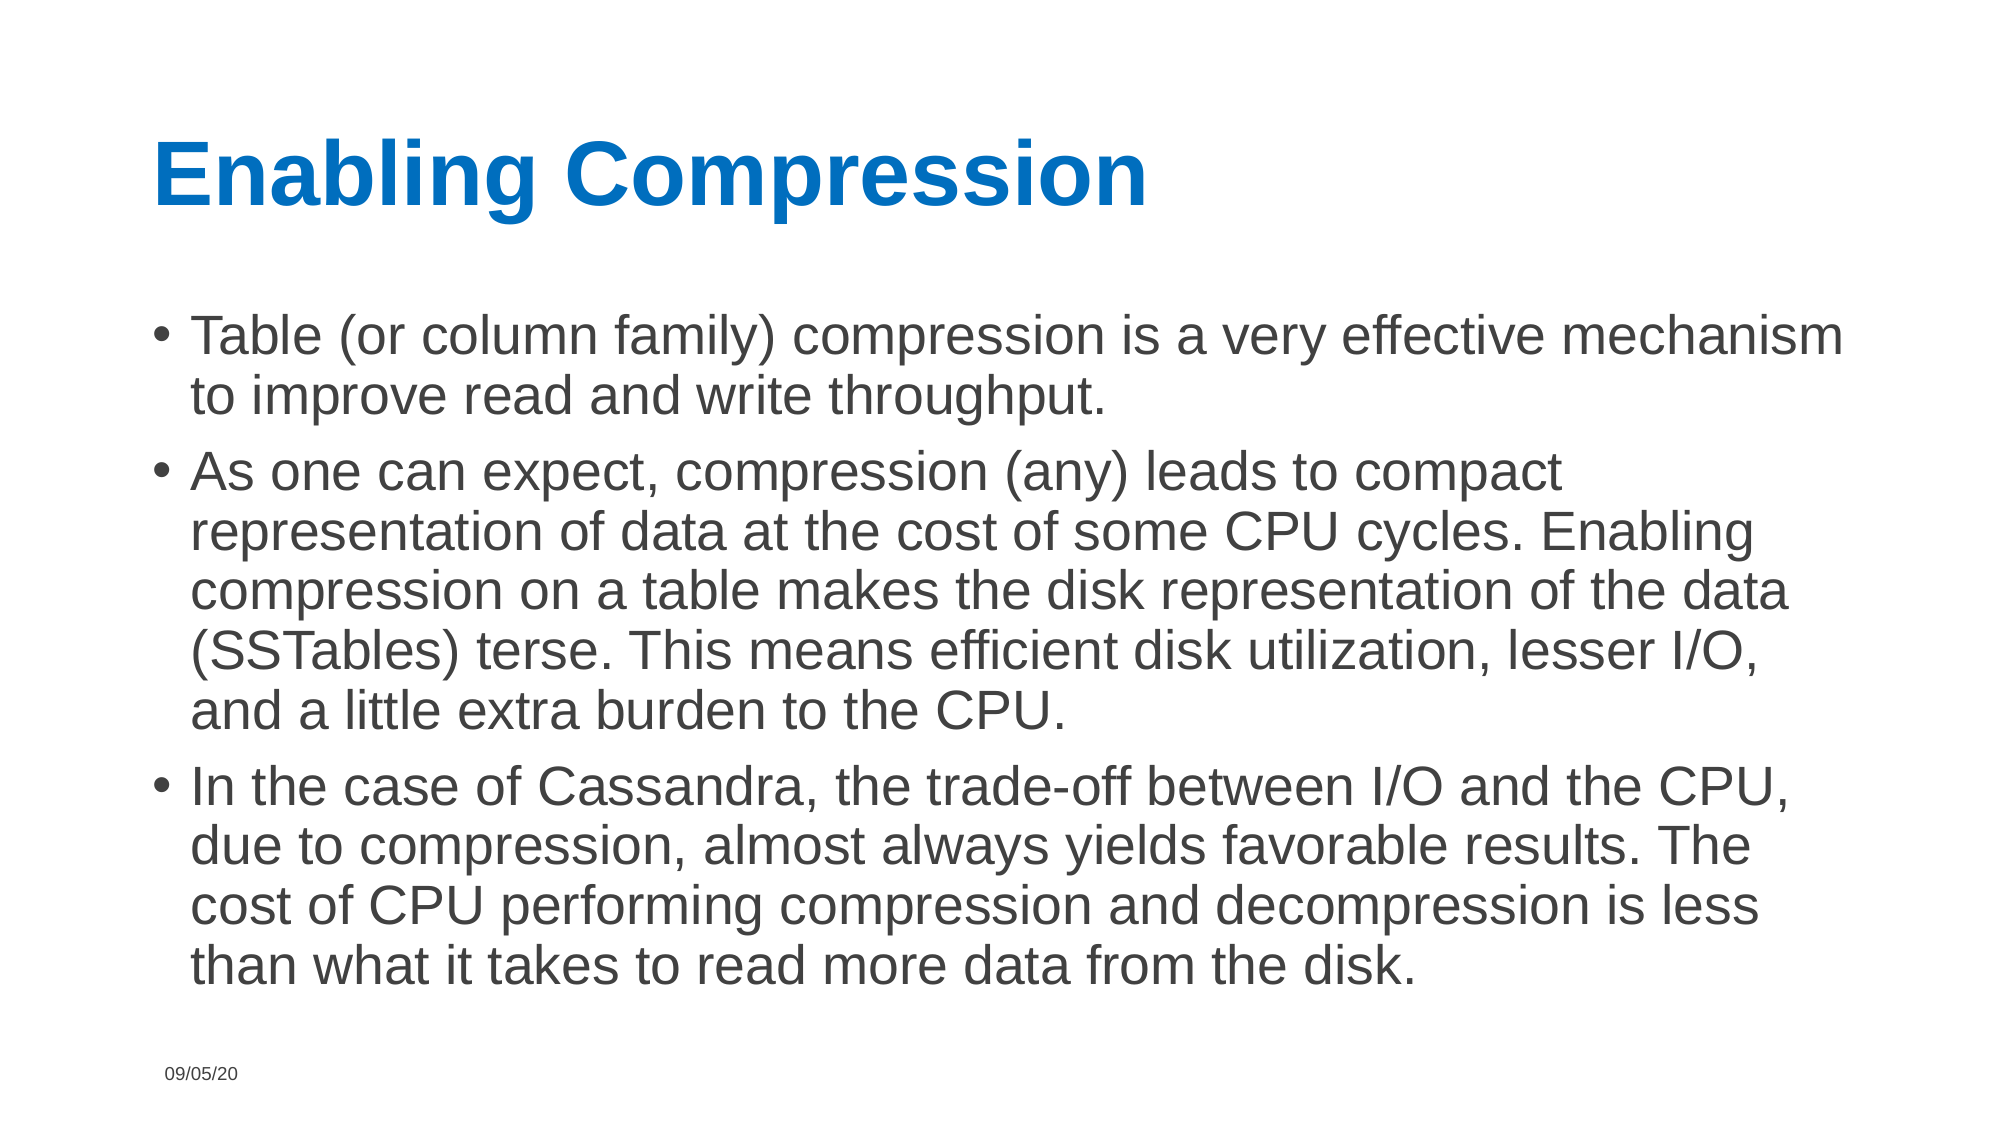

# Enabling Compression
Table (or column family) compression is a very effective mechanism to improve read and write throughput.
As one can expect, compression (any) leads to compact representation of data at the cost of some CPU cycles. Enabling compression on a table makes the disk representation of the data (SSTables) terse. This means efficient disk utilization, lesser I/O, and a little extra burden to the CPU.
In the case of Cassandra, the trade-off between I/O and the CPU, due to compression, almost always yields favorable results. The cost of CPU performing compression and decompression is less than what it takes to read more data from the disk.
09/05/20